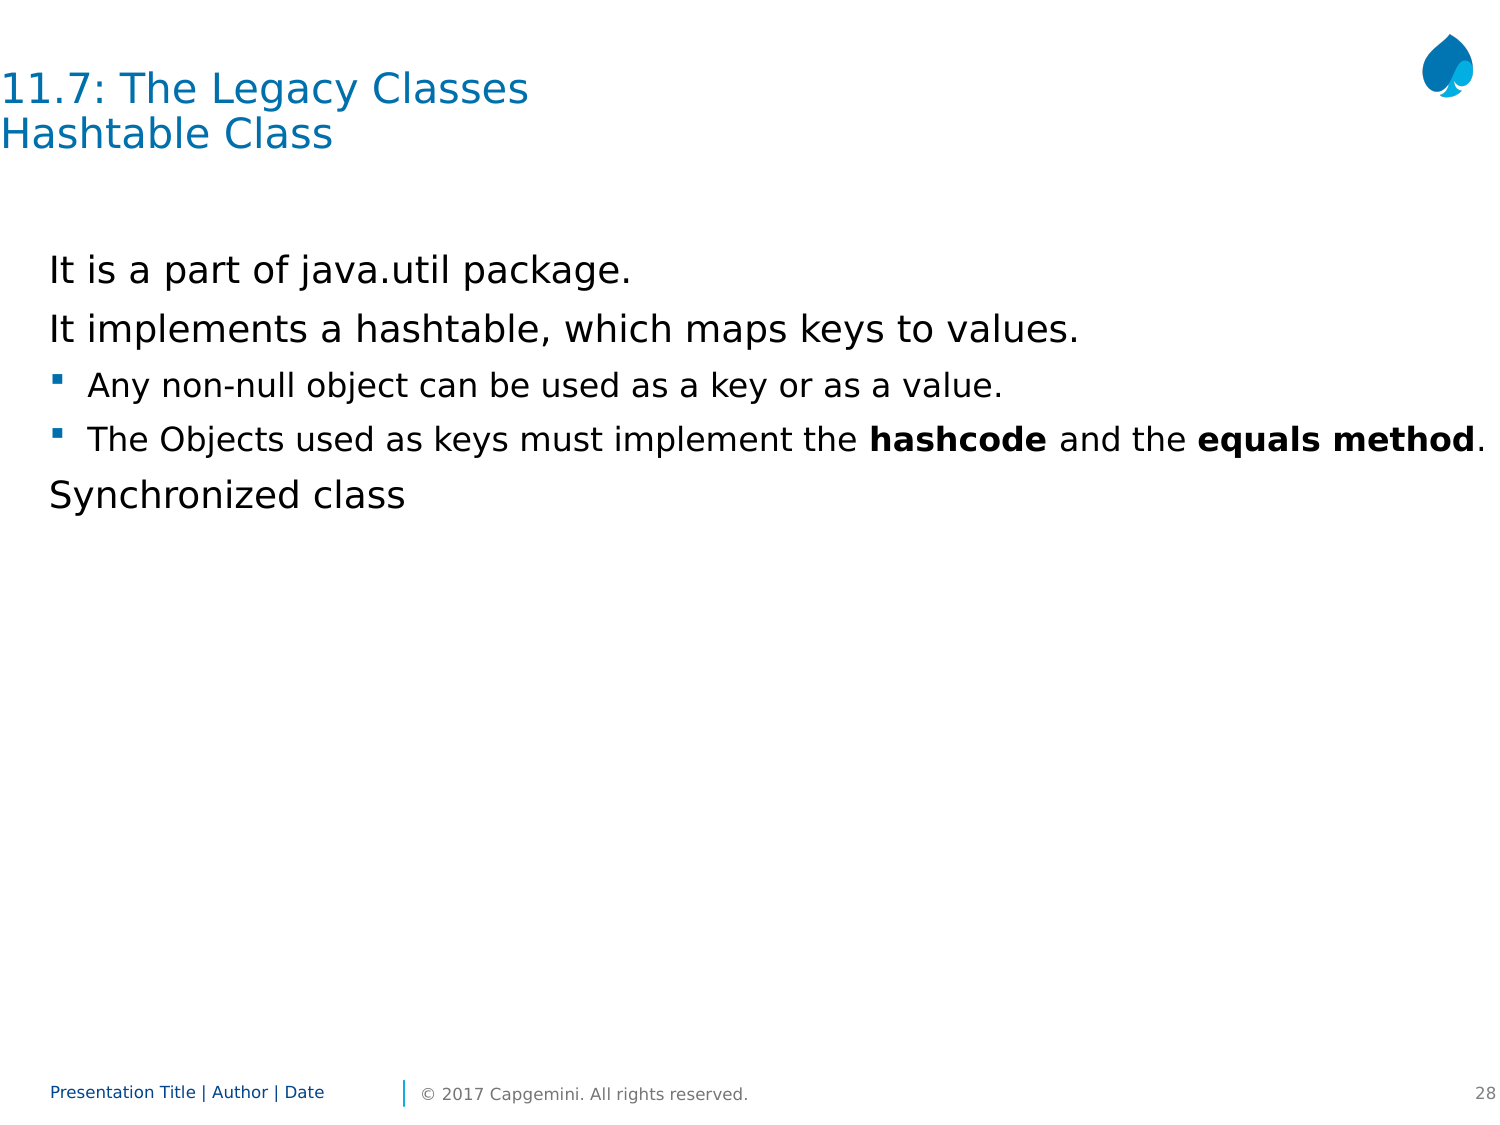

11.7: The Legacy Classes
Hashtable Class
It is a part of java.util package.
It implements a hashtable, which maps keys to values.
Any non-null object can be used as a key or as a value.
The Objects used as keys must implement the hashcode and the equals method.
Synchronized class